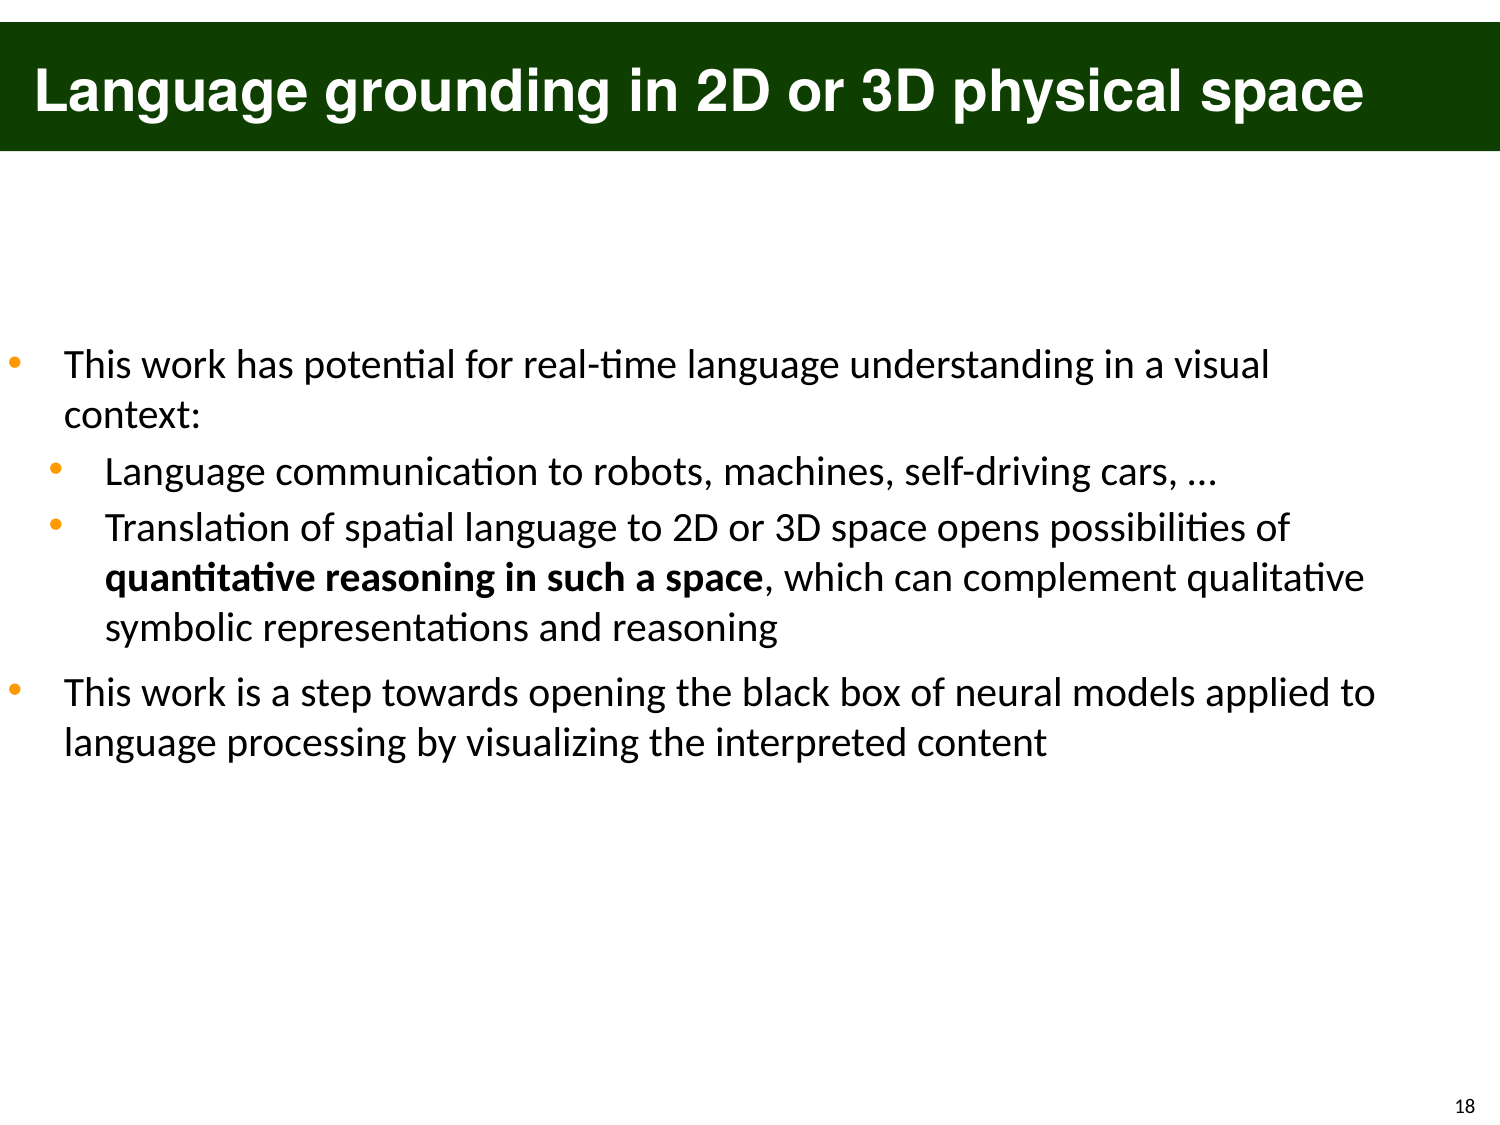

Language grounding in 2D or 3D physical space
This work has potential for real-time language understanding in a visual context:
Language communication to robots, machines, self-driving cars, …
Translation of spatial language to 2D or 3D space opens possibilities of quantitative reasoning in such a space, which can complement qualitative symbolic representations and reasoning
This work is a step towards opening the black box of neural models applied to language processing by visualizing the interpreted content

18